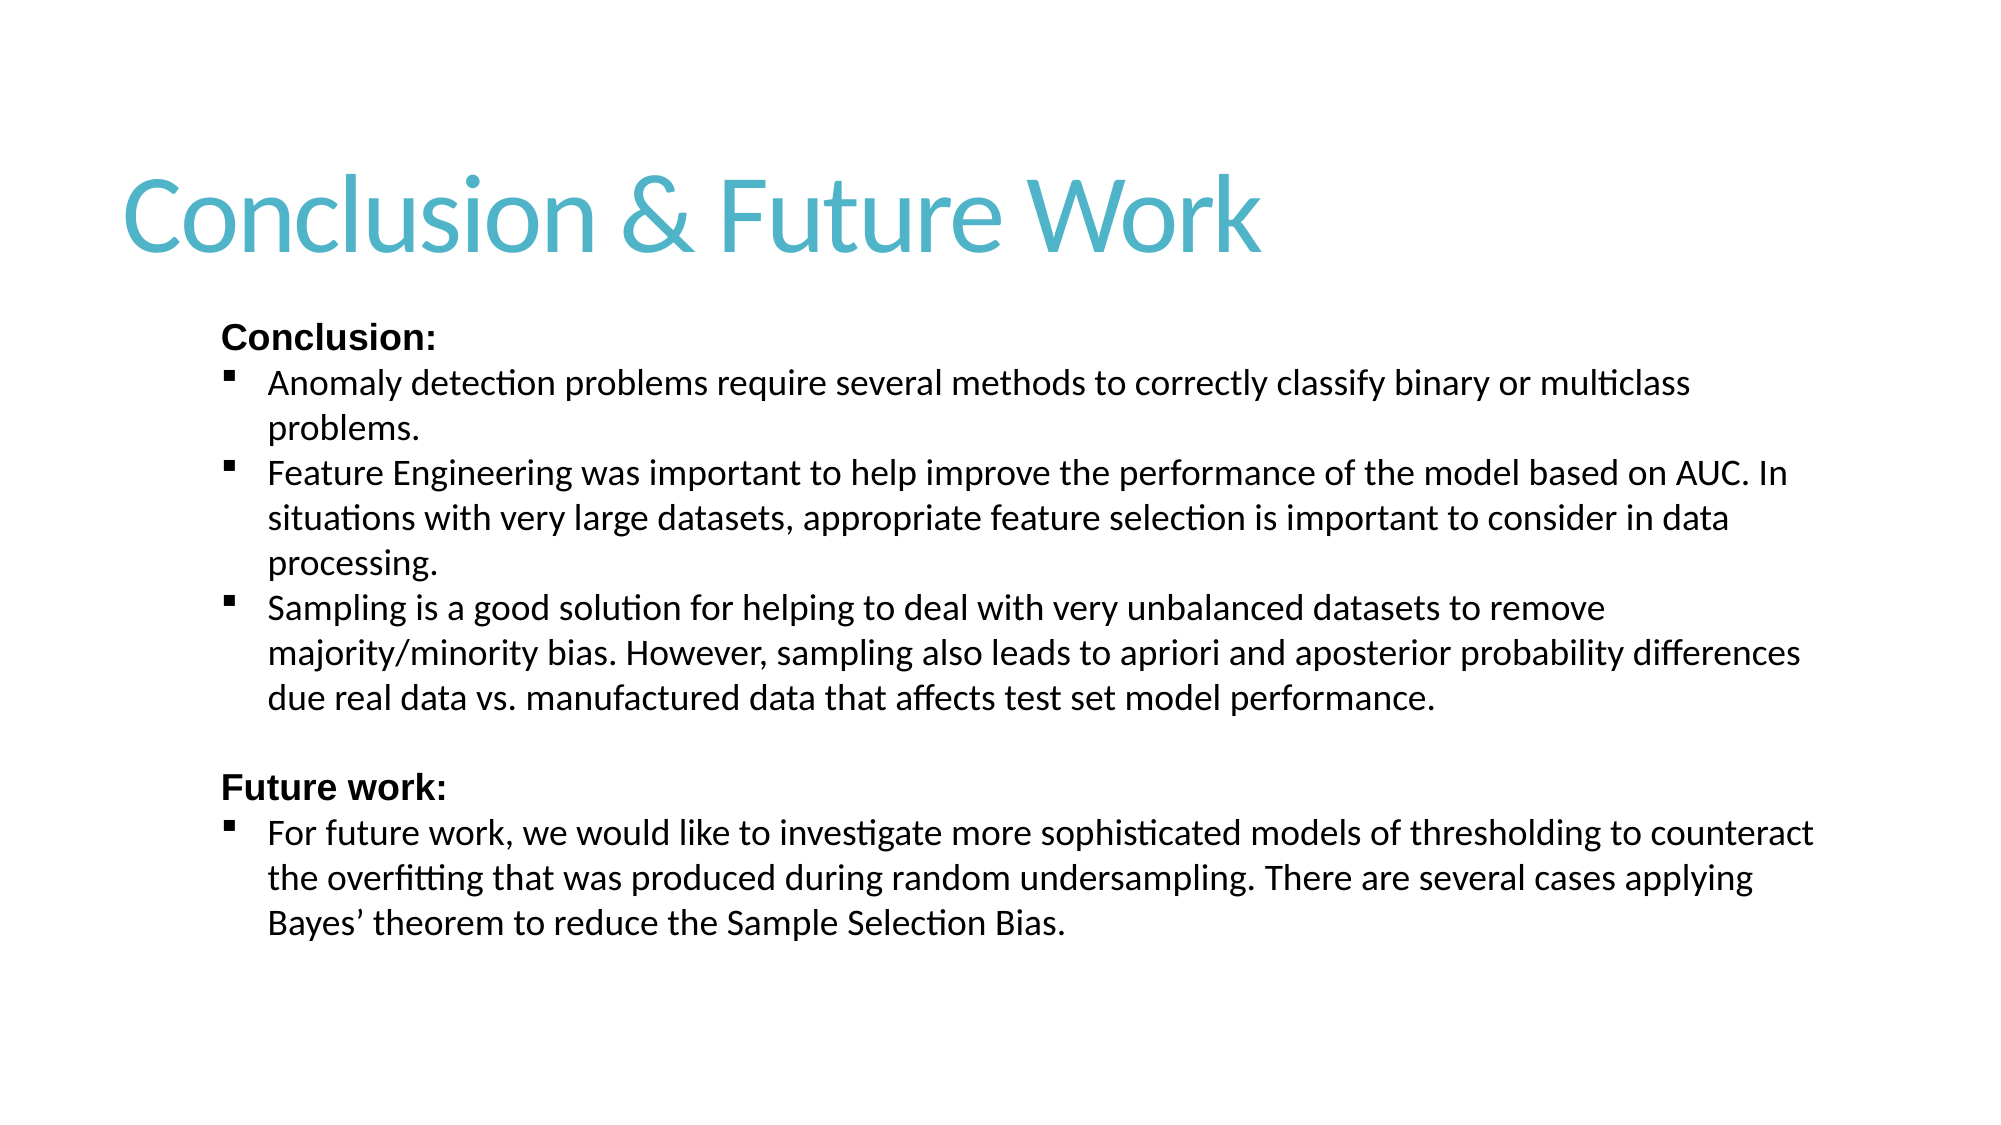

# Conclusion & Future Work
Conclusion:
Anomaly detection problems require several methods to correctly classify binary or multiclass problems.
Feature Engineering was important to help improve the performance of the model based on AUC. In situations with very large datasets, appropriate feature selection is important to consider in data processing.
Sampling is a good solution for helping to deal with very unbalanced datasets to remove majority/minority bias. However, sampling also leads to apriori and aposterior probability differences due real data vs. manufactured data that affects test set model performance.

Future work:
For future work, we would like to investigate more sophisticated models of thresholding to counteract the overfitting that was produced during random undersampling. There are several cases applying Bayes’ theorem to reduce the Sample Selection Bias.